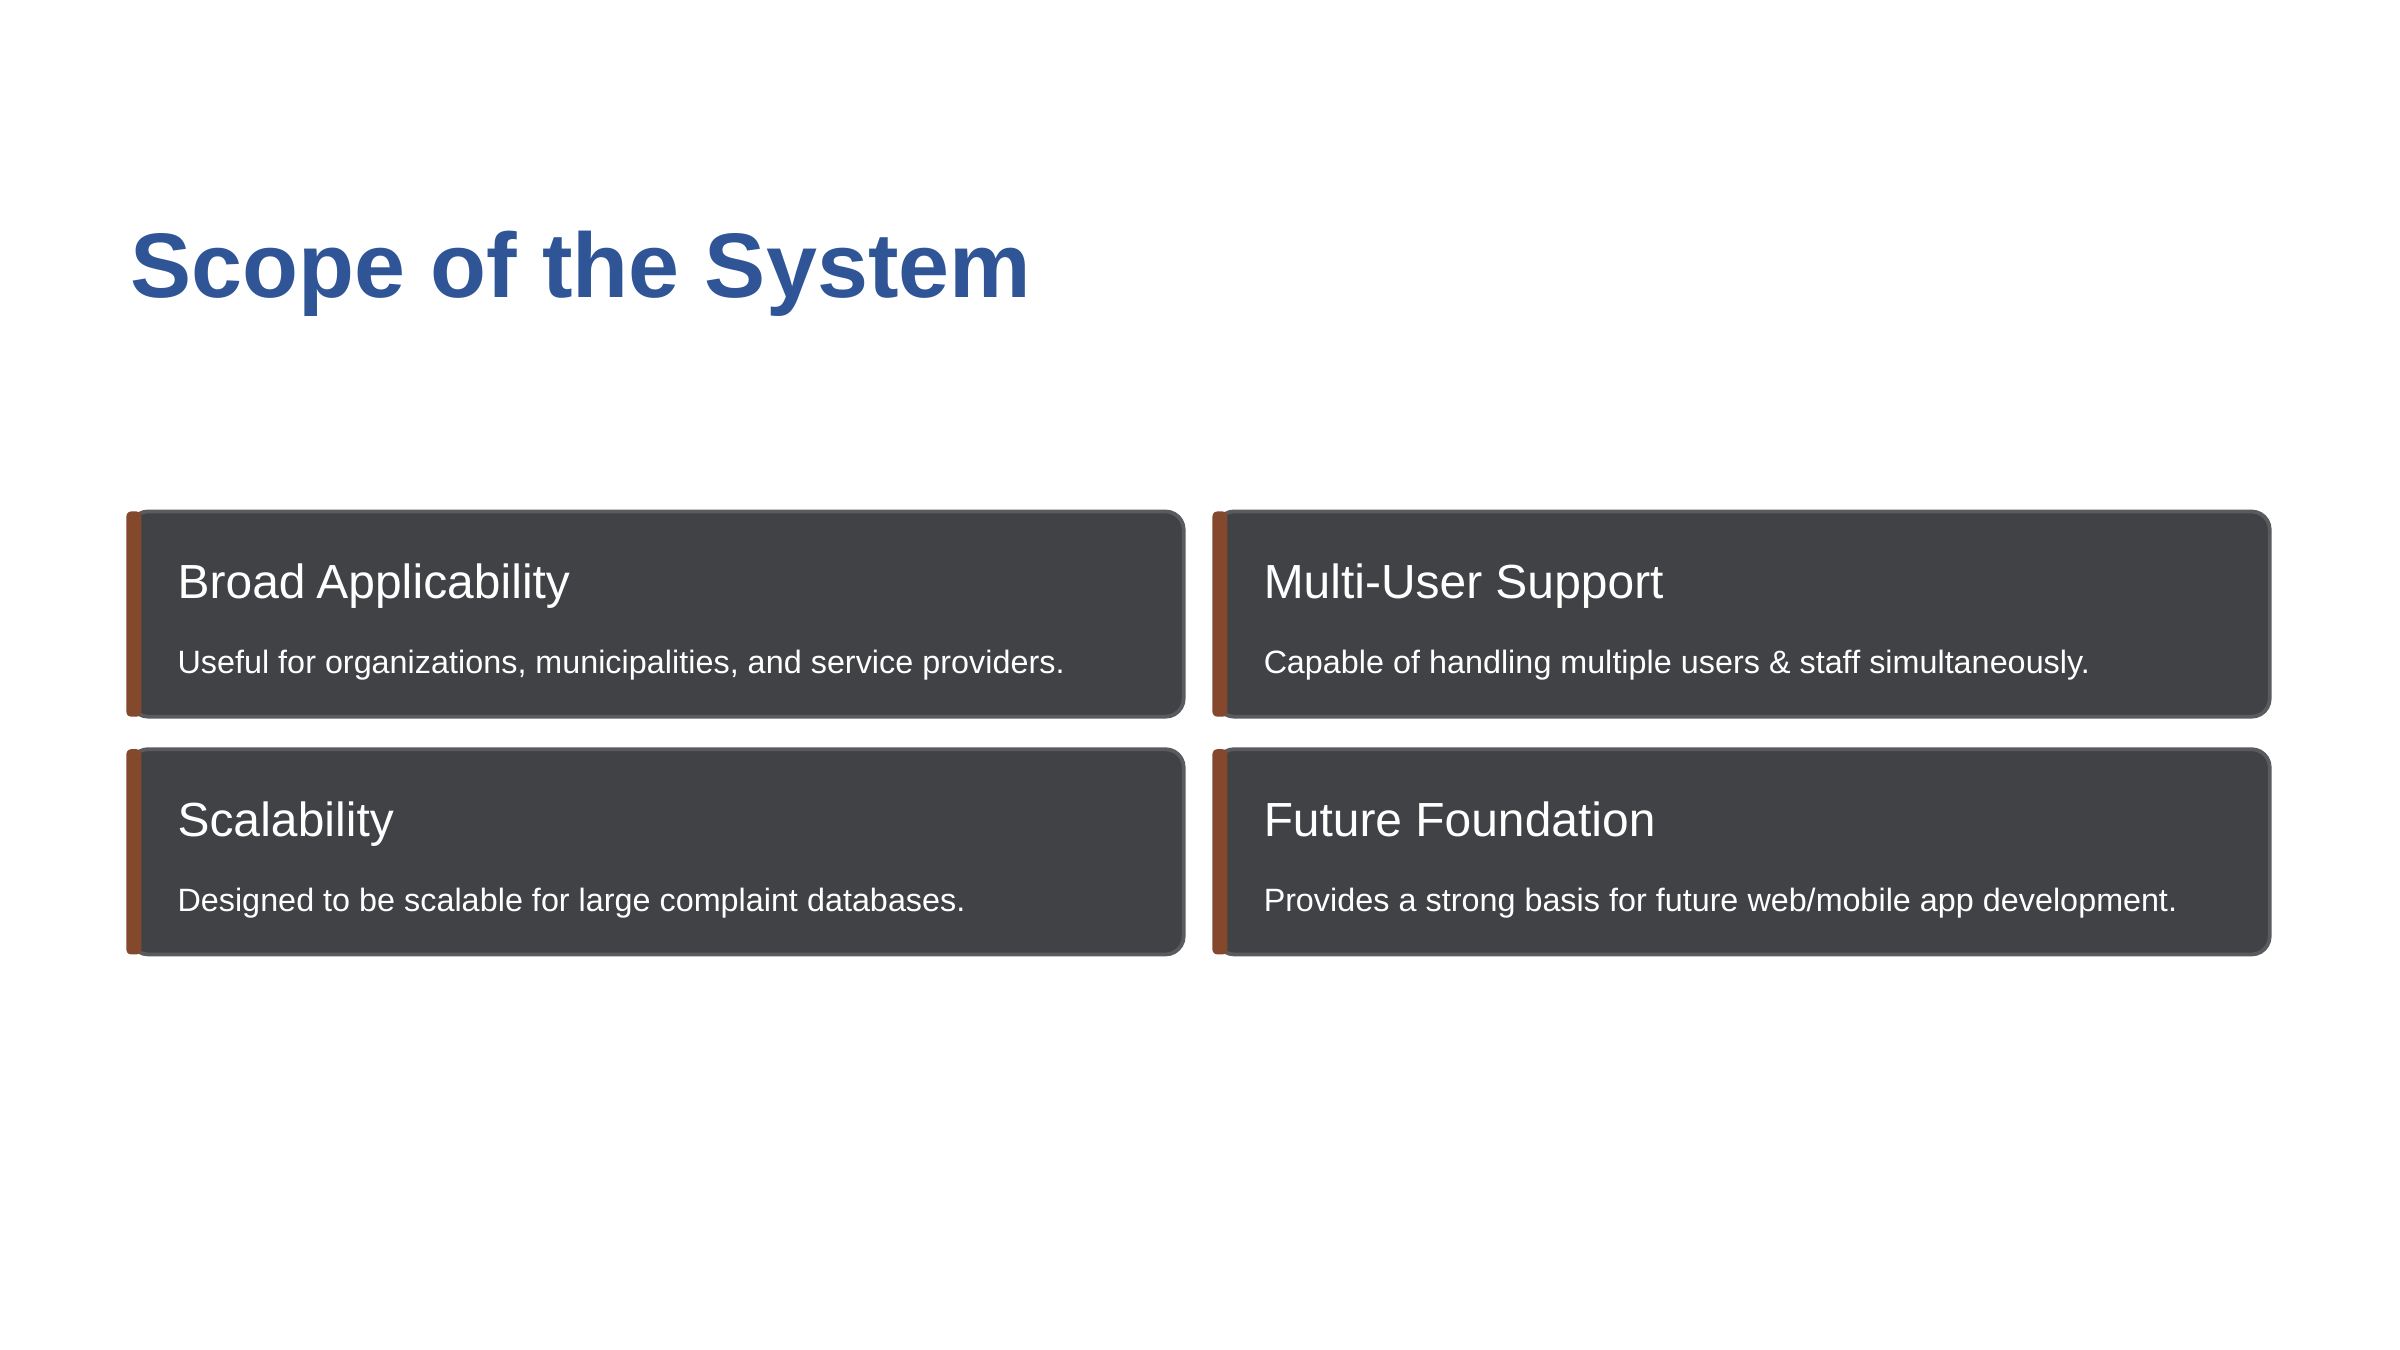

Scope of the System

Broad Applicability
Multi-User Support
Useful for organizations, municipalities, and service providers.
Capable of handling multiple users & staff simultaneously.

Scalability
Future Foundation
Designed to be scalable for large complaint databases.
Provides a strong basis for future web/mobile app development.